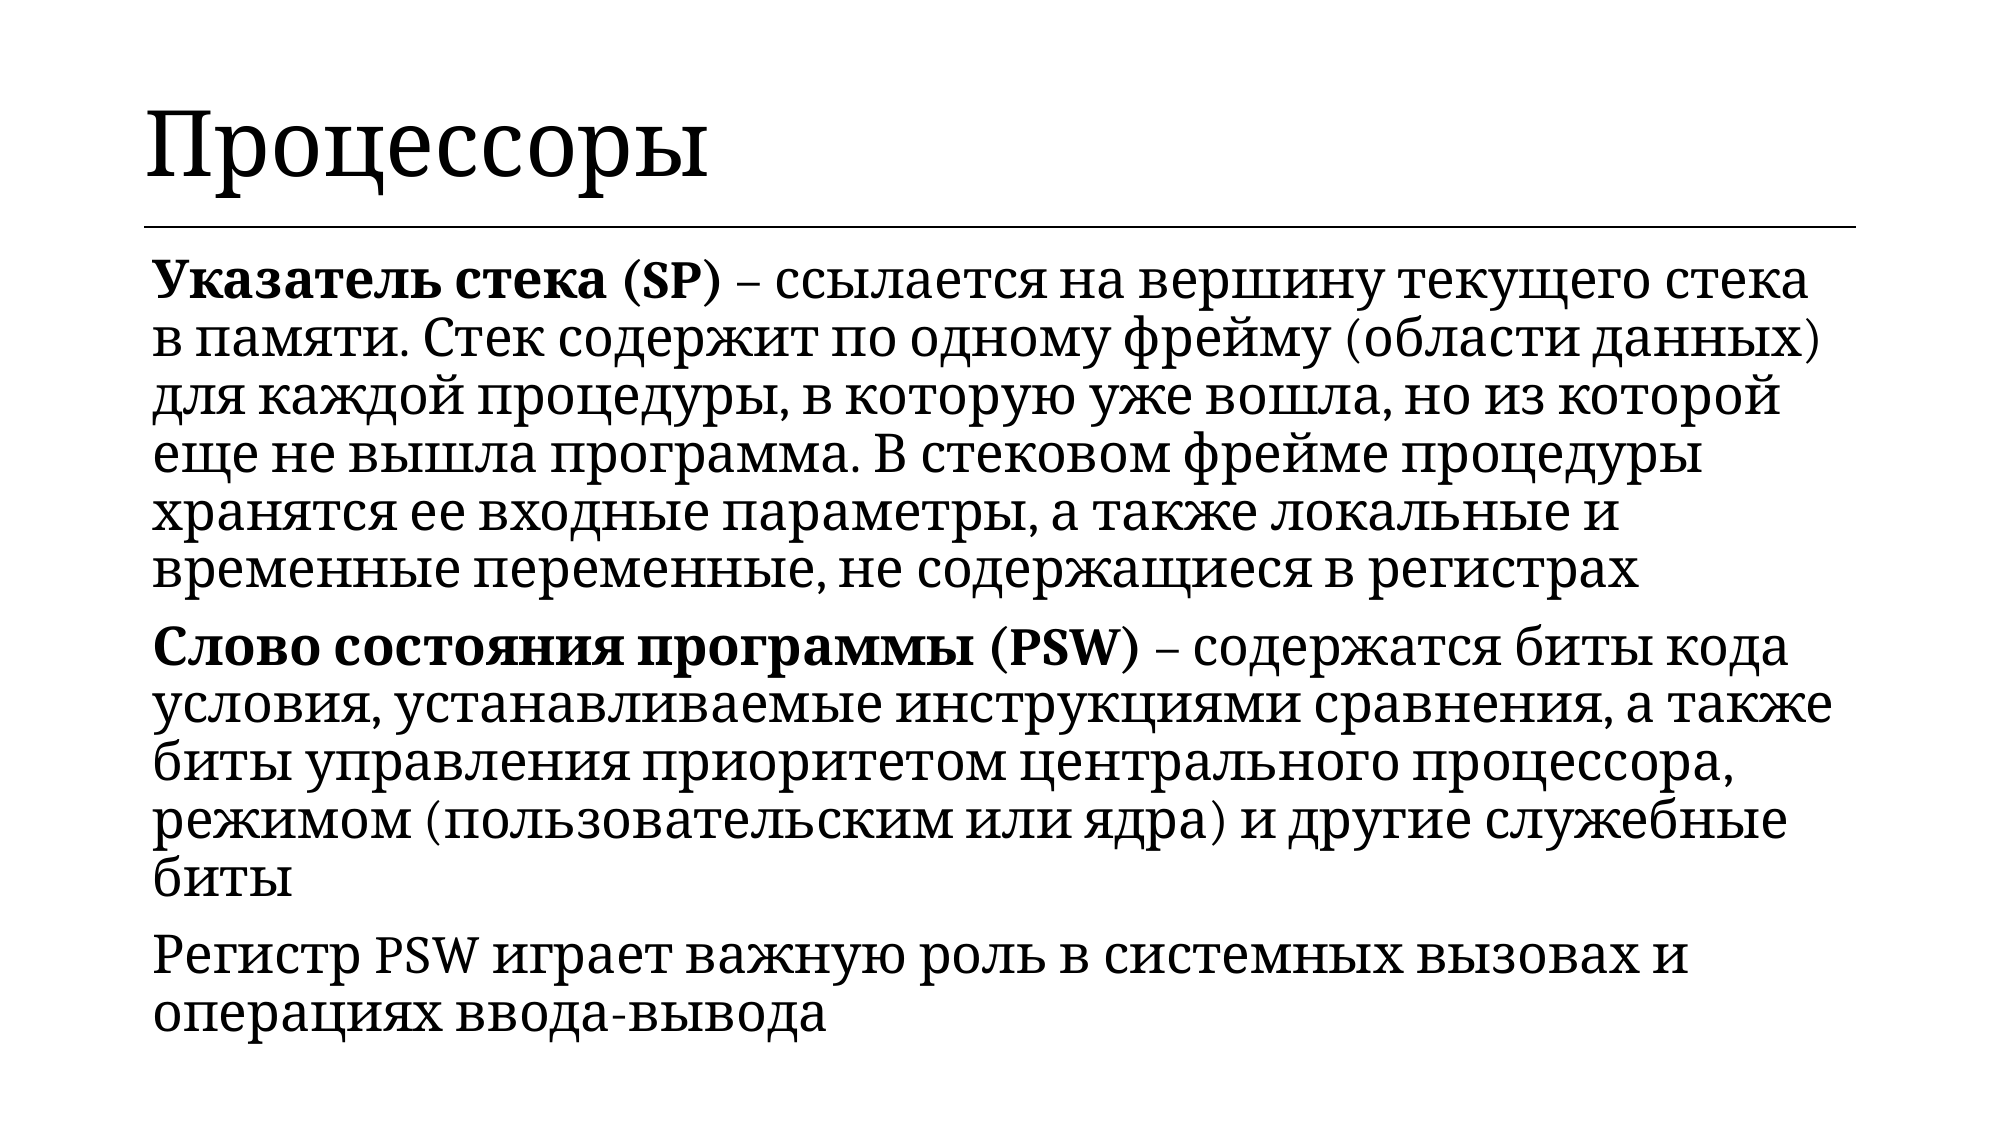

| Процессоры |
| --- |
Указатель стека (SP) – ссылается на вершину текущего стека в памяти. Стек содержит по одному фрейму (области данных) для каждой процедуры, в которую уже вошла, но из которой еще не вышла программа. В стековом фрейме процедуры хранятся ее входные параметры, а также локальные и временные переменные, не содержащиеся в регистрах
Слово состояния программы (PSW) – содержатся биты кода условия, устанавливаемые инструкциями сравнения, а также биты управления приоритетом центрального процессора, режимом (пользовательским или ядра) и другие служебные биты
Регистр PSW играет важную роль в системных вызовах и операциях ввода-вывода